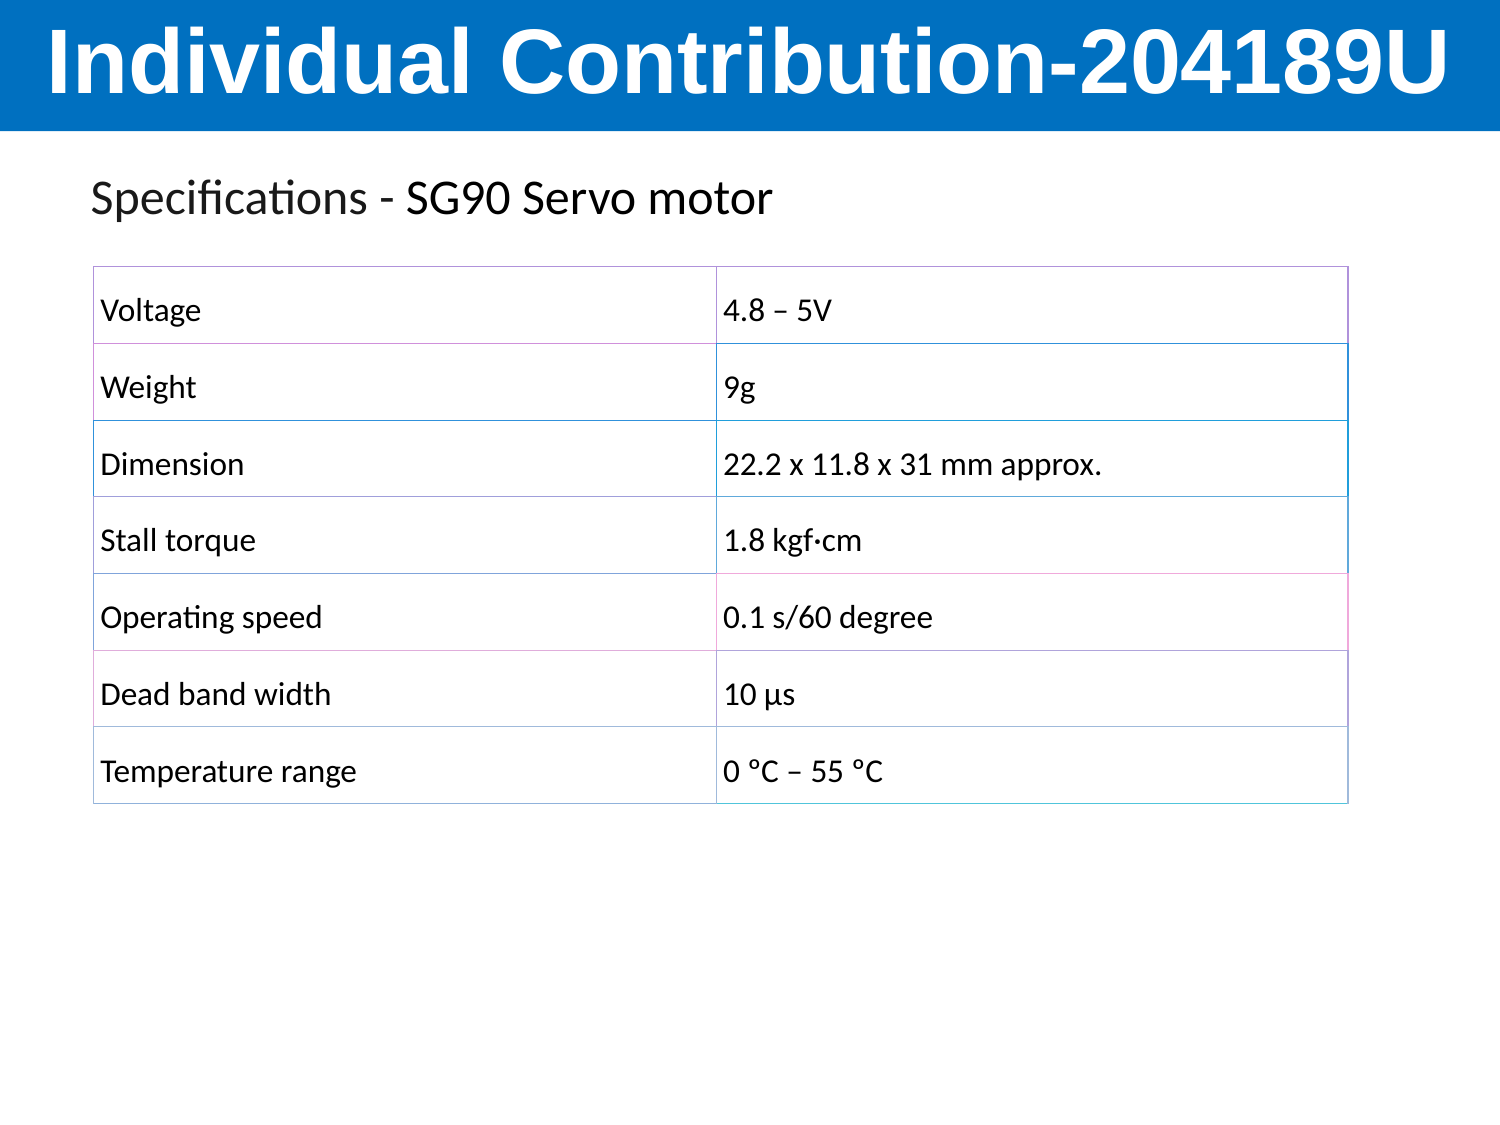

Individual Contribution-204189U
Specifications - SG90 Servo motor

| Voltage | 4.8 – 5V |
| --- | --- |
| Weight | 9g |
| Dimension | 22.2 x 11.8 x 31 mm approx. |
| Stall torque | 1.8 kgf·cm |
| Operating speed | 0.1 s/60 degree |
| Dead band width | 10 μs |
| Temperature range | 0 ºC – 55 ºC |